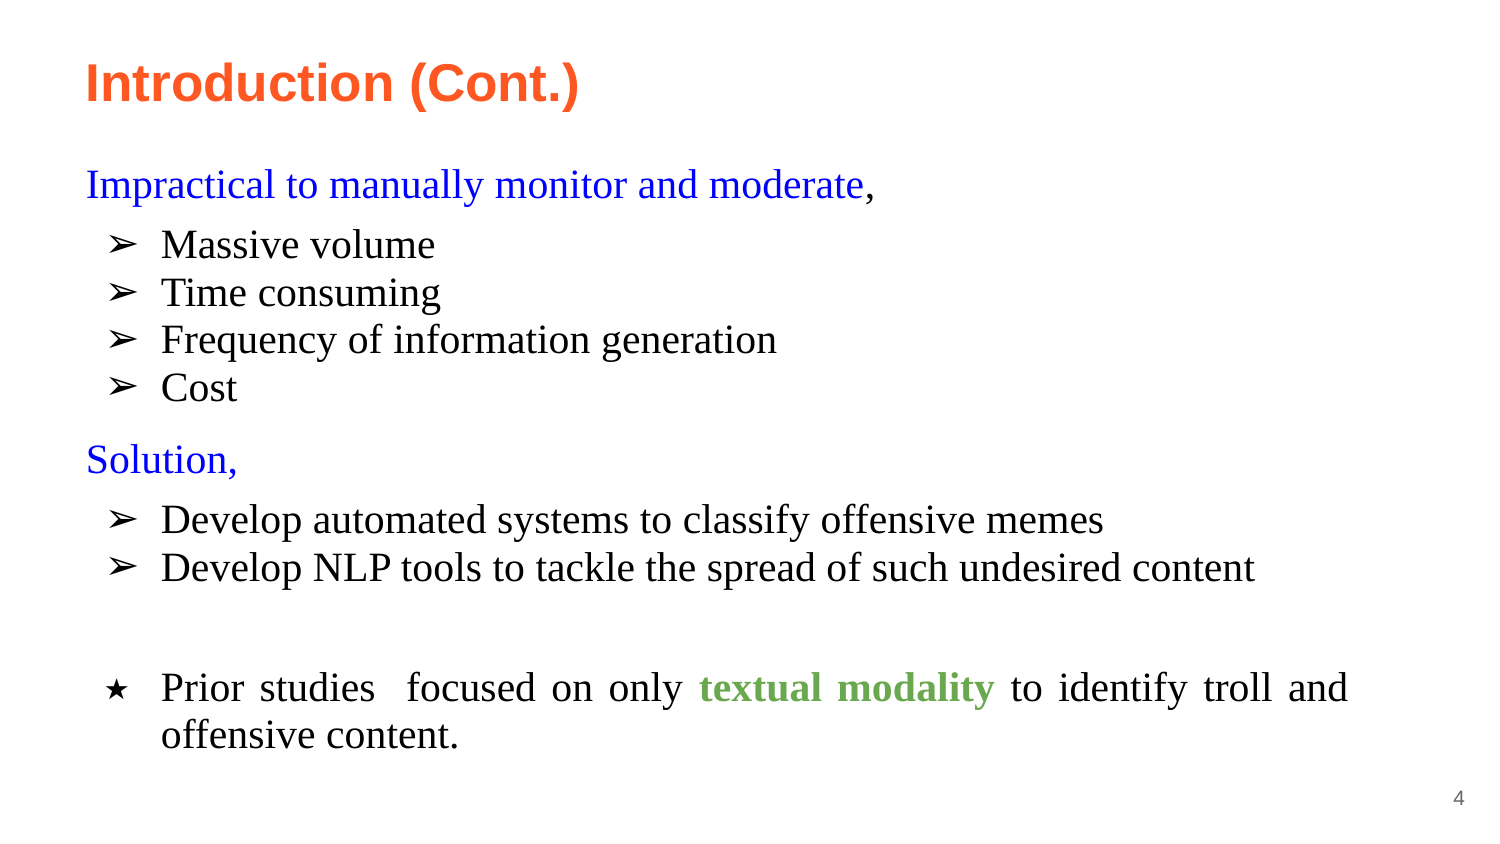

# Introduction (Cont.)
Impractical to manually monitor and moderate,
Massive volume
Time consuming
Frequency of information generation
Cost
Solution,
Develop automated systems to classify offensive memes
Develop NLP tools to tackle the spread of such undesired content

Prior studies  focused on only textual modality to identify troll and offensive content.

4